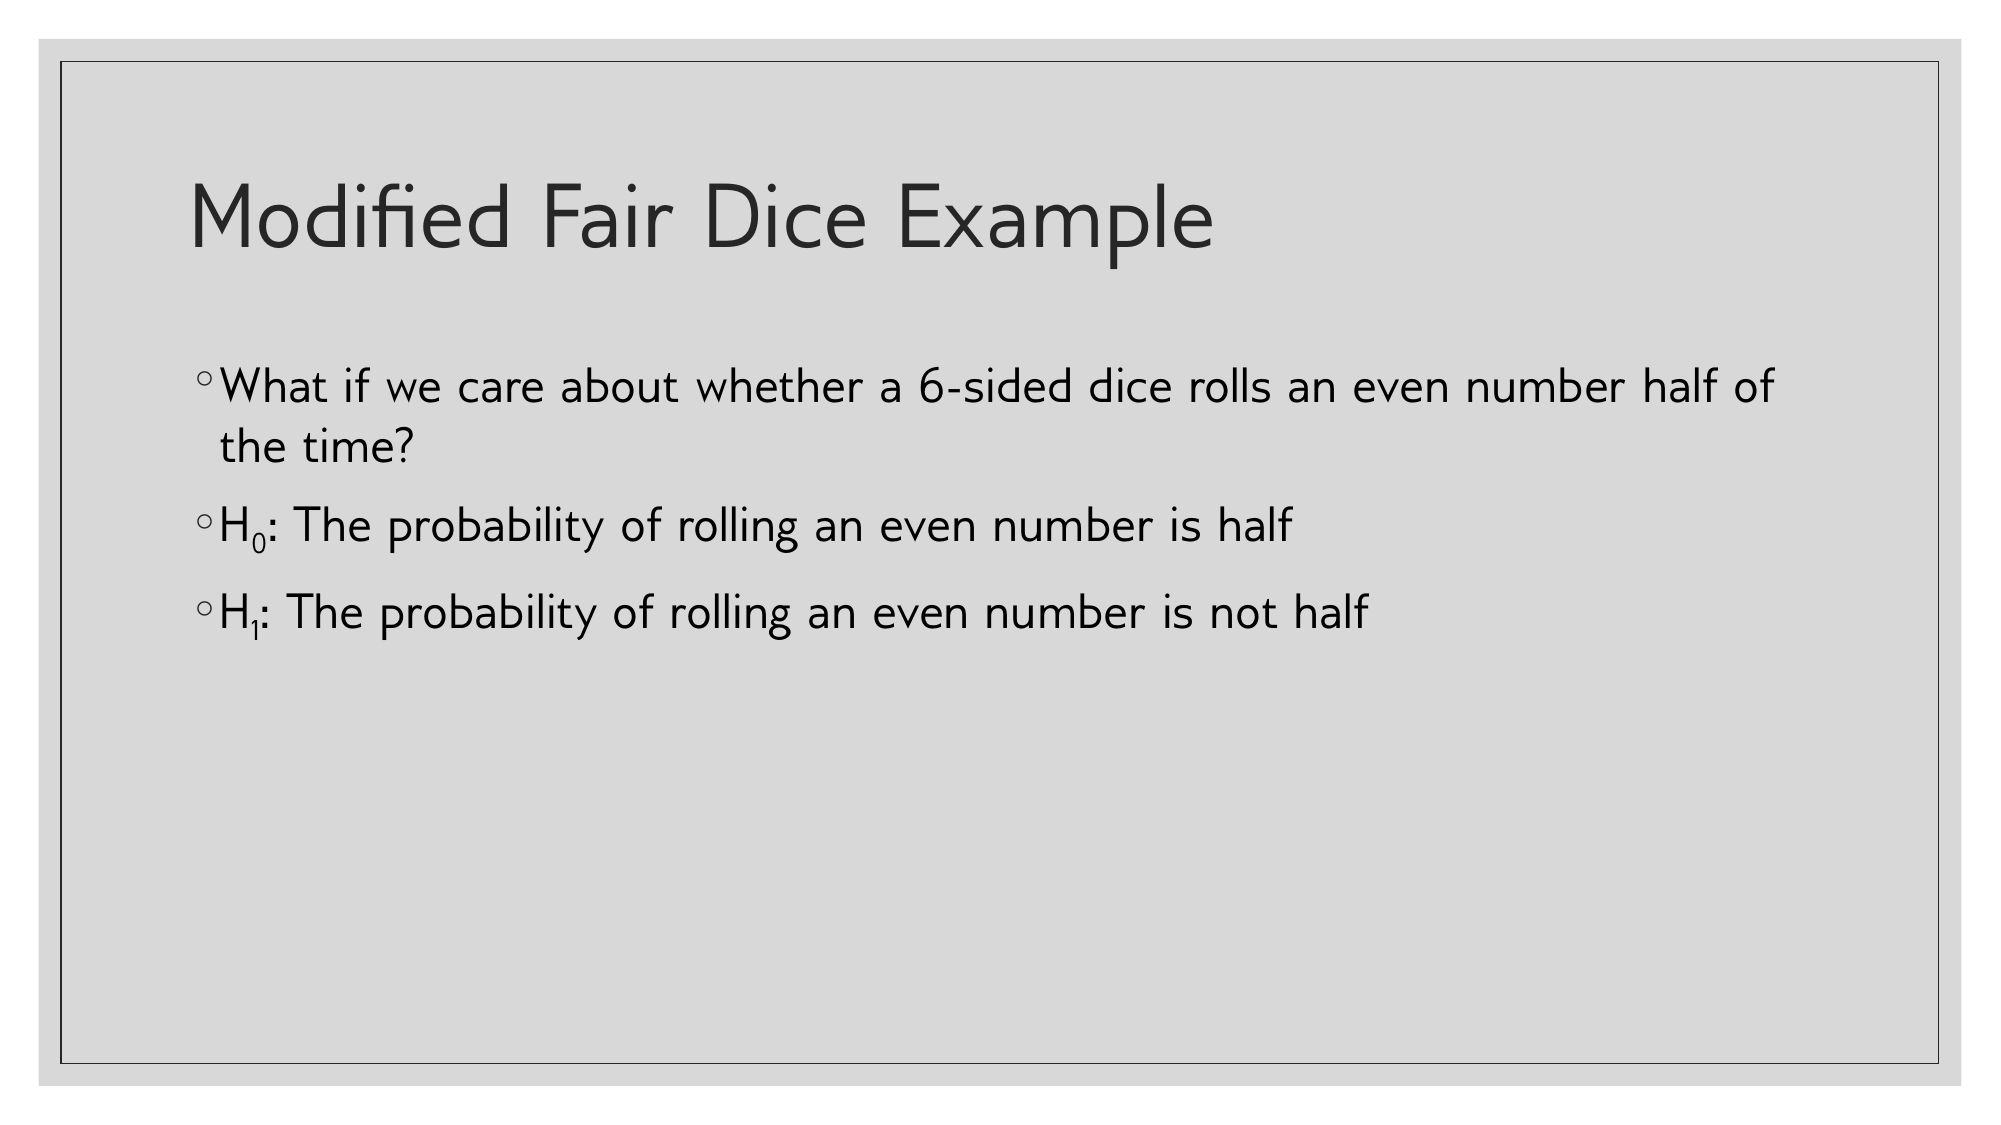

# Modified Fair Dice Example
What if we care about whether a 6-sided dice rolls an even number half of the time?
H0: The probability of rolling an even number is half
H1: The probability of rolling an even number is not half